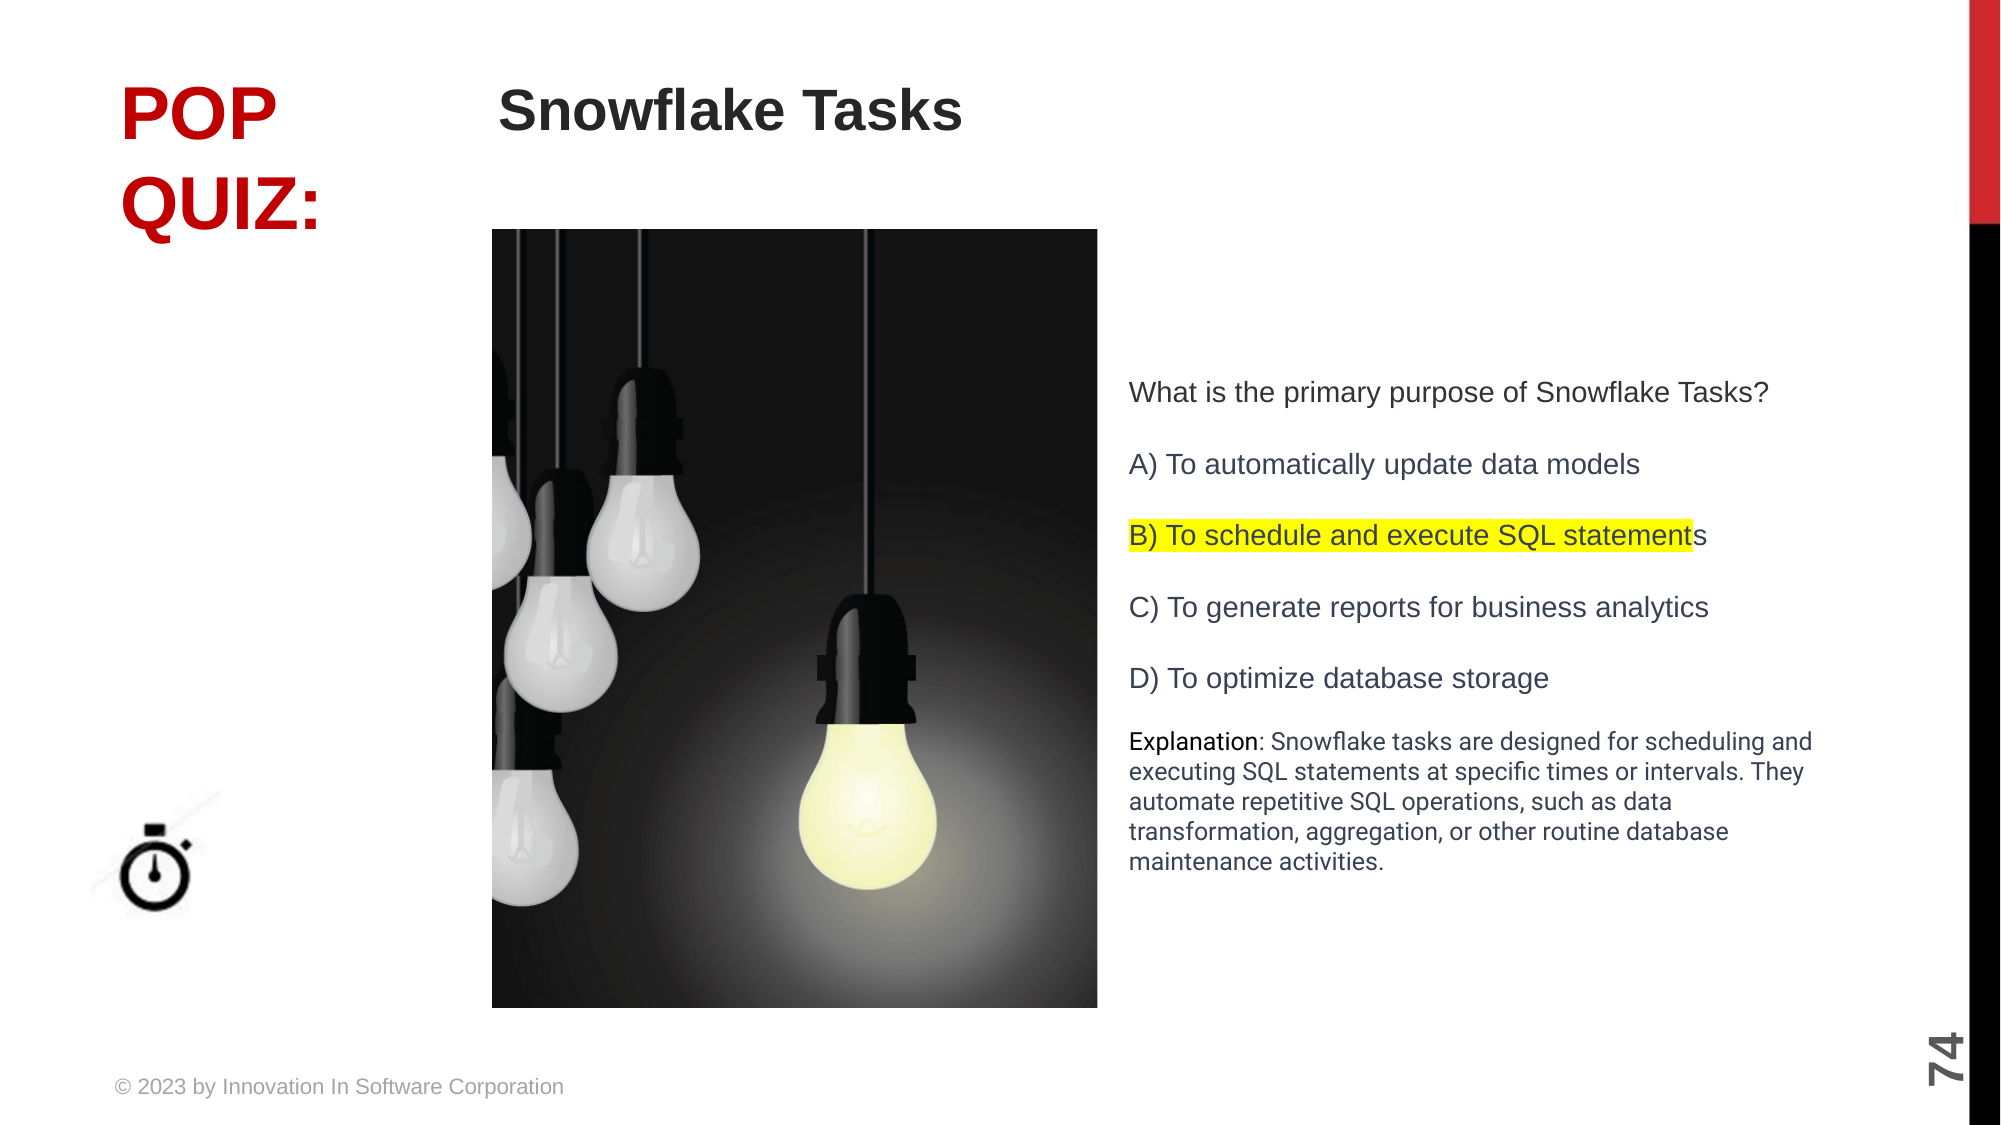

# Snowflake Tasks

What is the primary purpose of Snowflake Tasks?
A) To automatically update data models
B) To schedule and execute SQL statements
C) To generate reports for business analytics
D) To optimize database storage
Explanation: Snowflake tasks are designed for scheduling and executing SQL statements at specific times or intervals. They automate repetitive SQL operations, such as data transformation, aggregation, or other routine database maintenance activities.

5 MINUTES
74
© 2023 by Innovation In Software Corporation